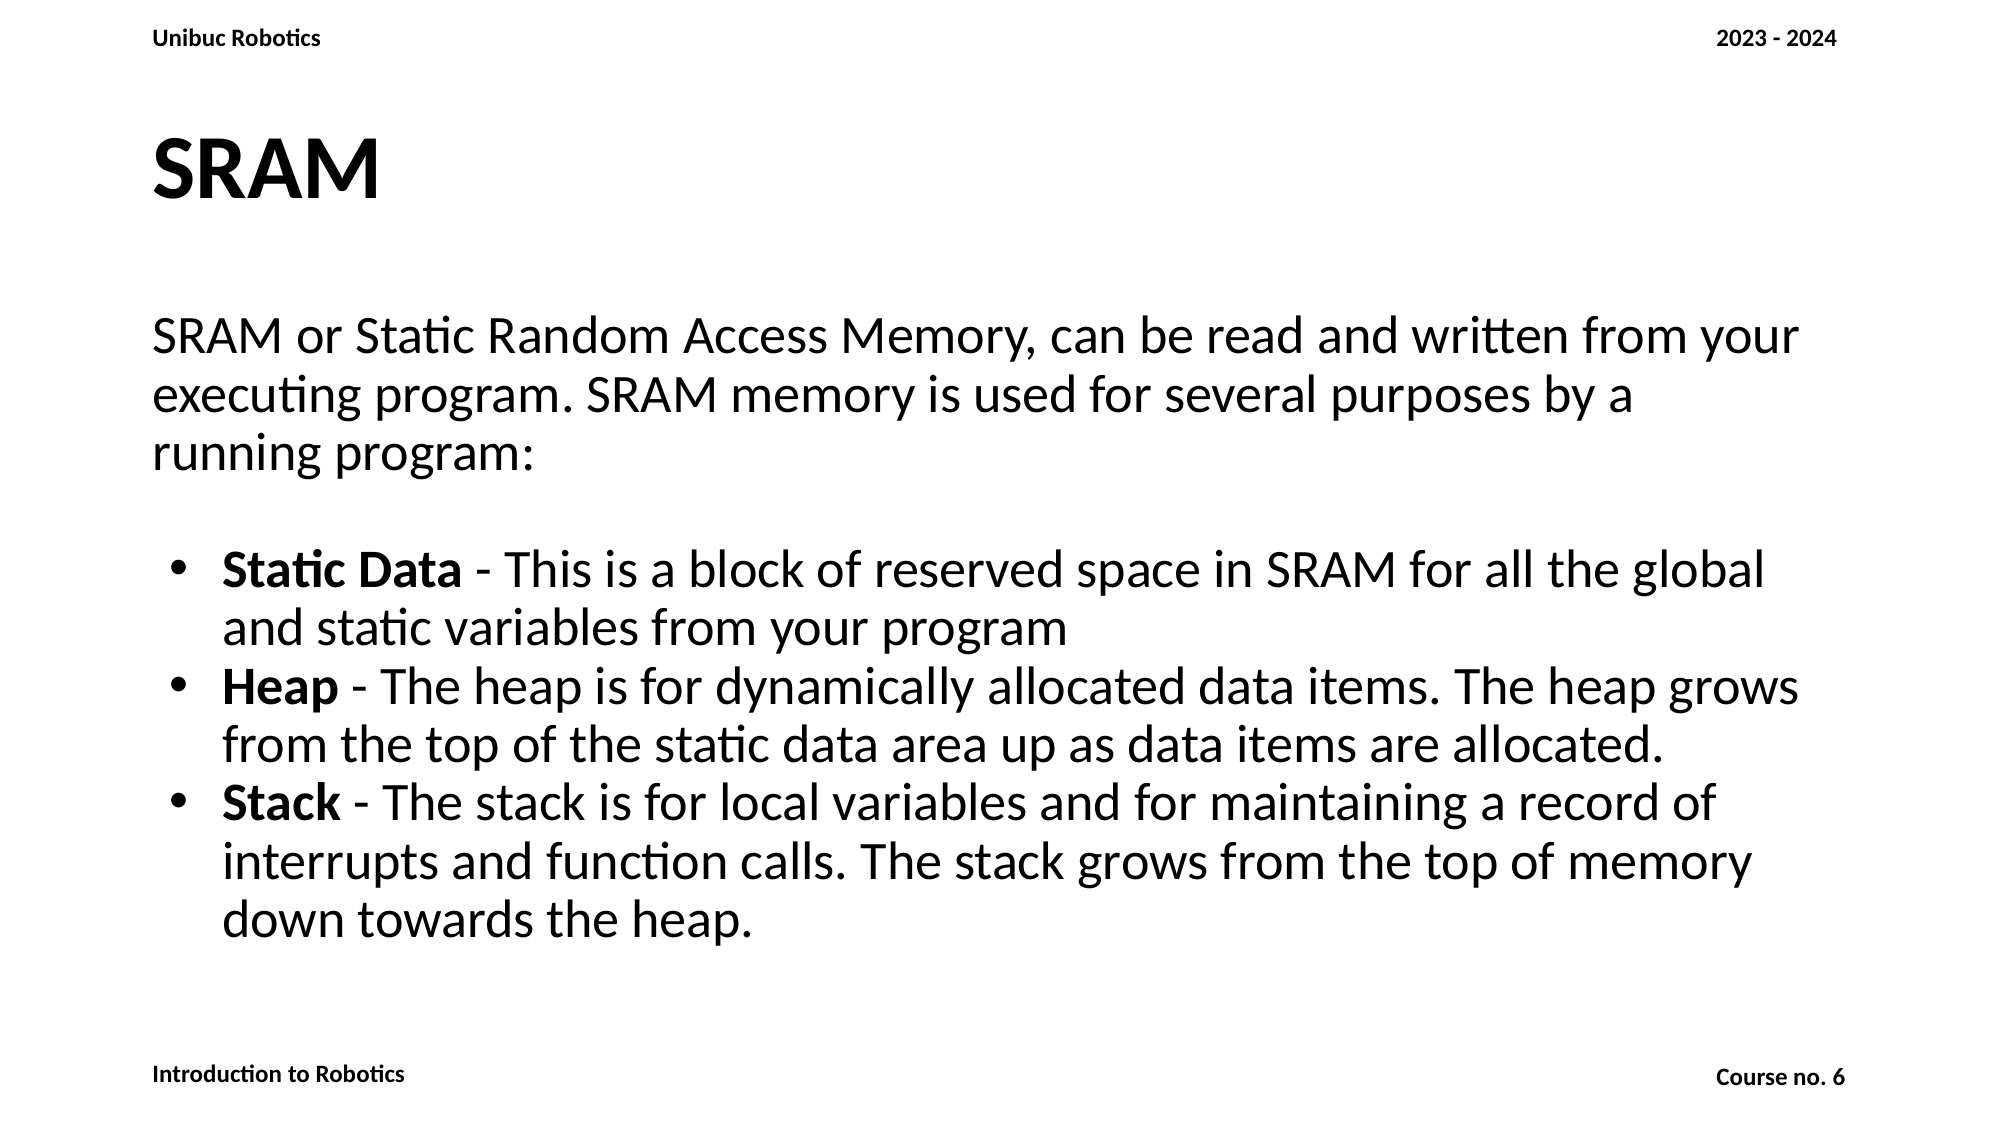

# SRAM
SRAM or Static Random Access Memory, can be read and written from your executing program. SRAM memory is used for several purposes by a running program:

Static Data - This is a block of reserved space in SRAM for all the global and static variables from your program
Heap - The heap is for dynamically allocated data items. The heap grows from the top of the static data area up as data items are allocated.
Stack - The stack is for local variables and for maintaining a record of interrupts and function calls. The stack grows from the top of memory down towards the heap.